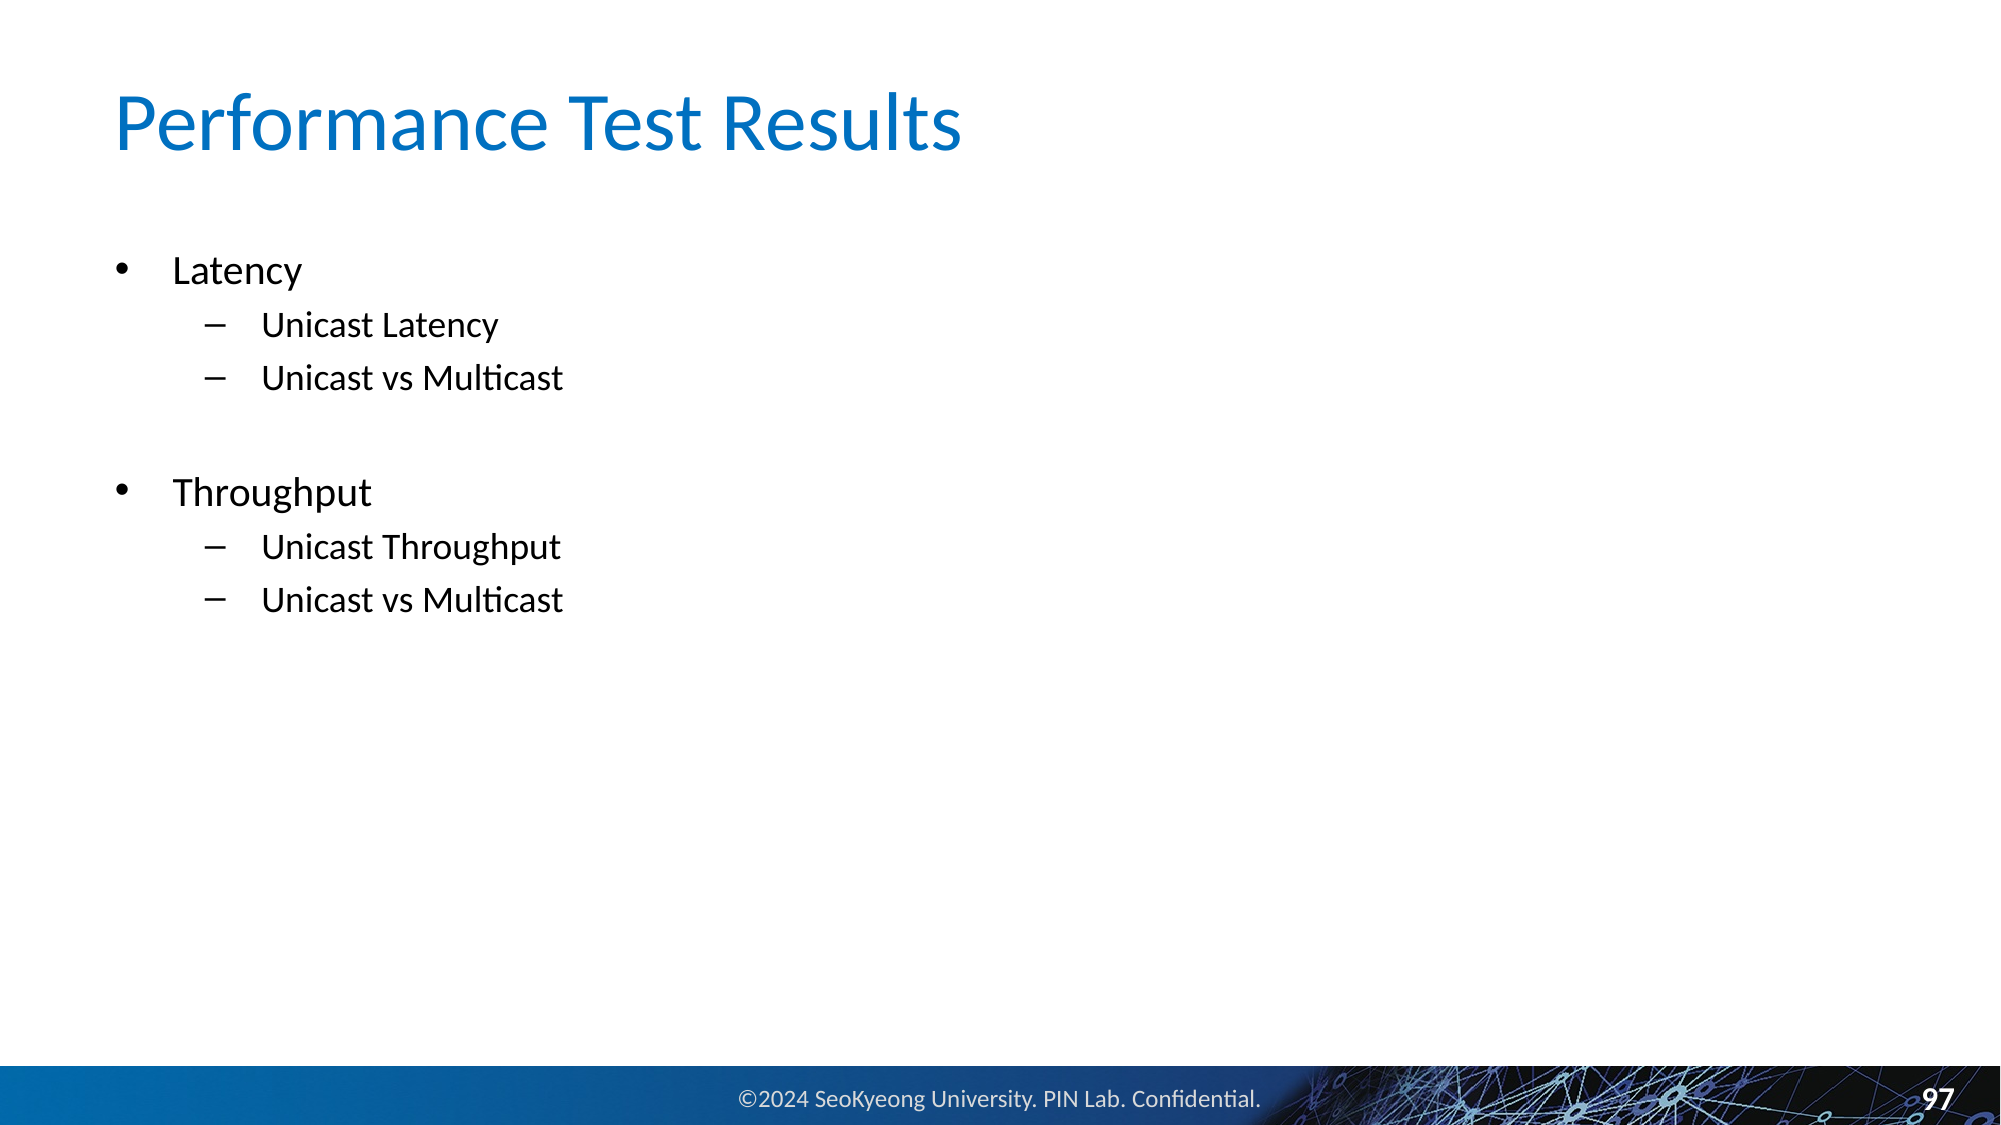

# Performance Test Results
Latency
Unicast Latency
Unicast vs Multicast

Throughput
Unicast Throughput
Unicast vs Multicast

97